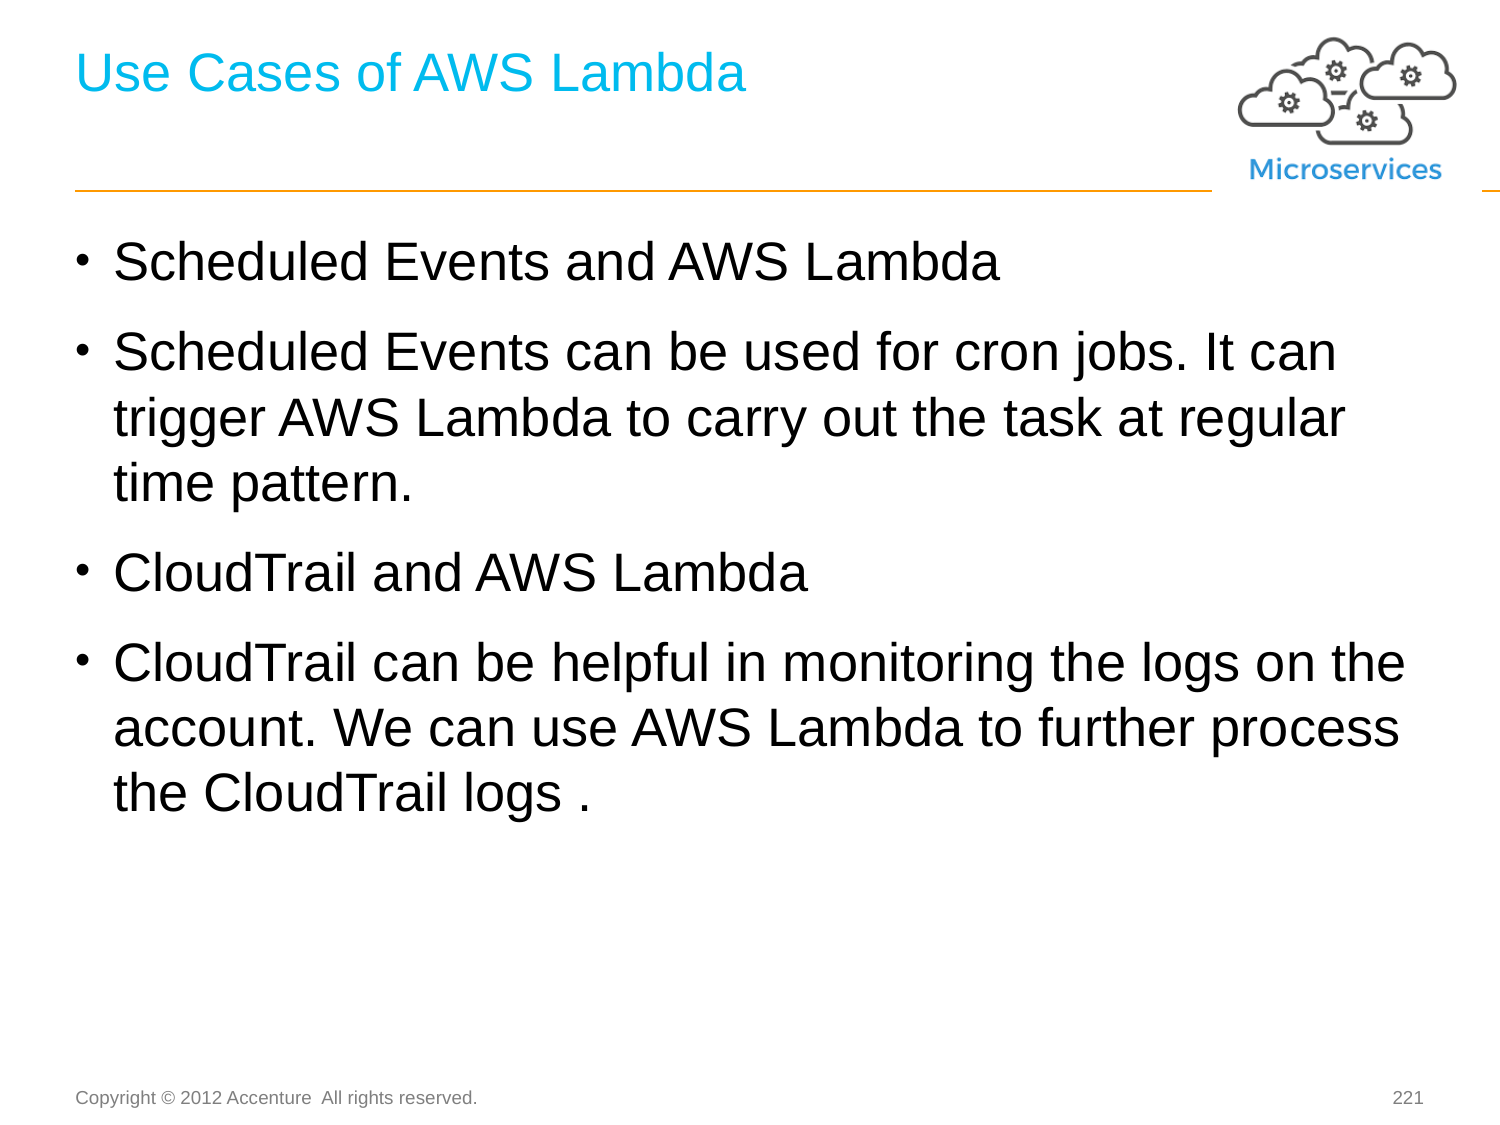

# Use Cases of AWS Lambda
Scheduled Events and AWS Lambda
Scheduled Events can be used for cron jobs. It can trigger AWS Lambda to carry out the task at regular time pattern.
CloudTrail and AWS Lambda
CloudTrail can be helpful in monitoring the logs on the account. We can use AWS Lambda to further process the CloudTrail logs .